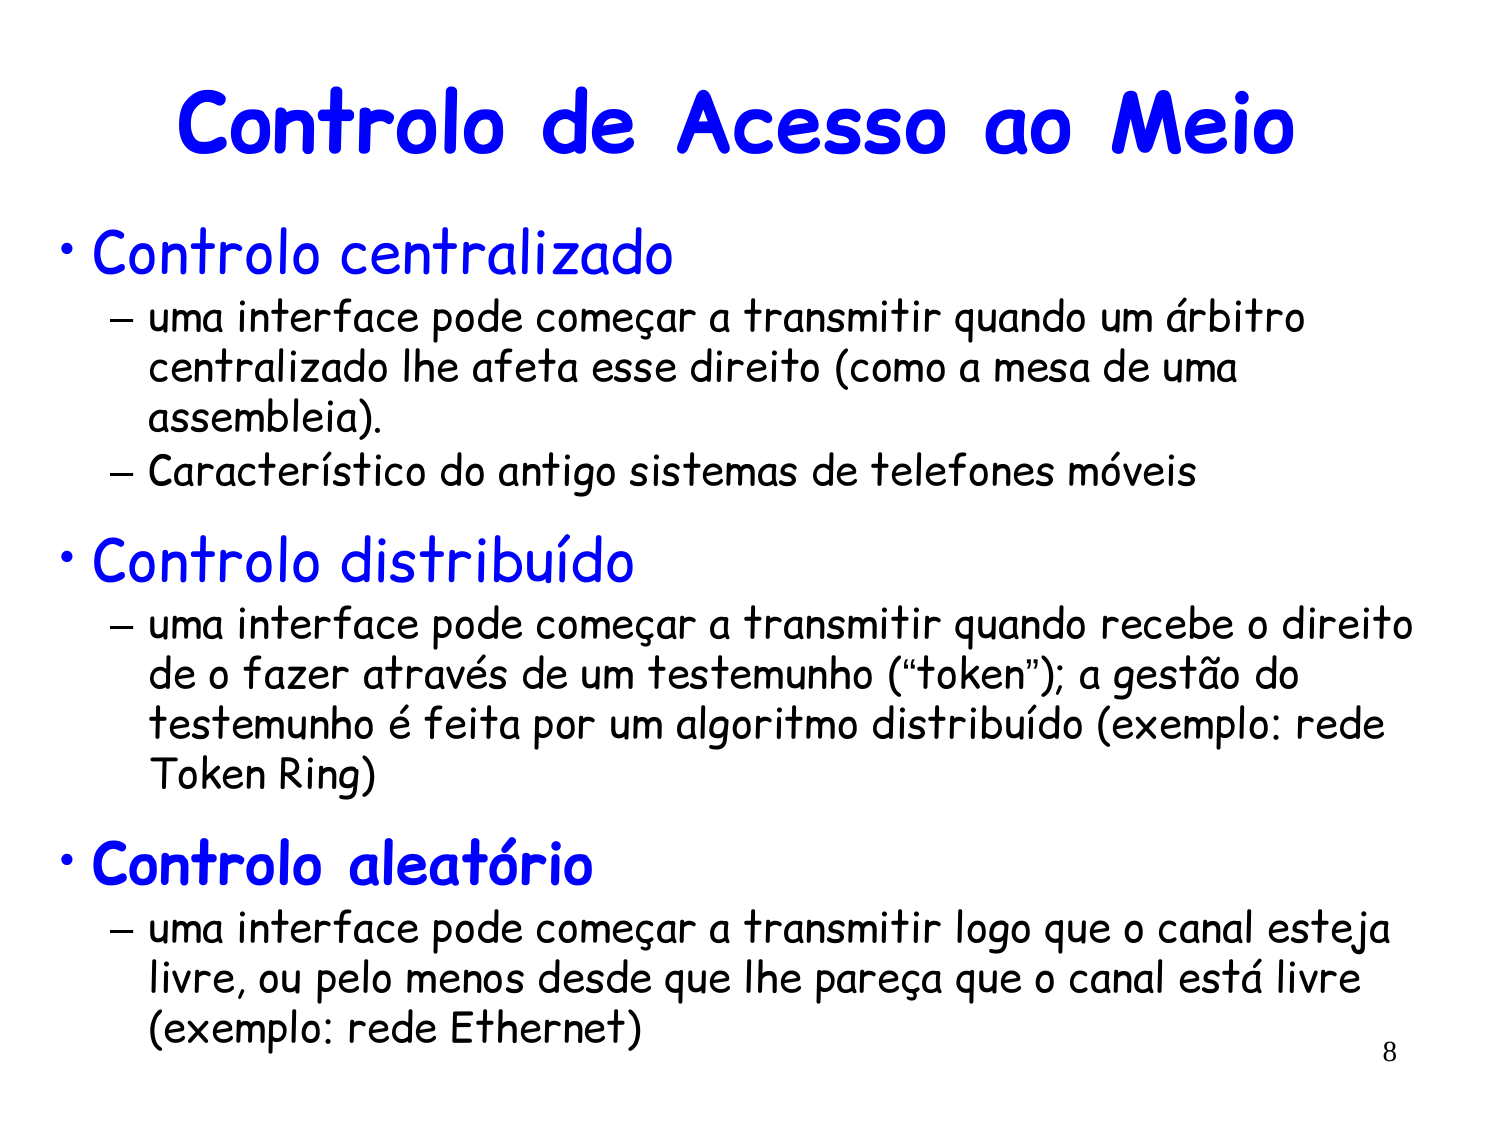

# Controlo de Acesso ao Meio
Controlo centralizado
uma interface pode começar a transmitir quando um árbitro centralizado lhe afeta esse direito (como a mesa de uma assembleia).
Característico do antigo sistemas de telefones móveis
Controlo distribuído
uma interface pode começar a transmitir quando recebe o direito de o fazer através de um testemunho (“token”); a gestão do testemunho é feita por um algoritmo distribuído (exemplo: rede Token Ring)
Controlo aleatório
uma interface pode começar a transmitir logo que o canal esteja livre, ou pelo menos desde que lhe pareça que o canal está livre (exemplo: rede Ethernet)

8